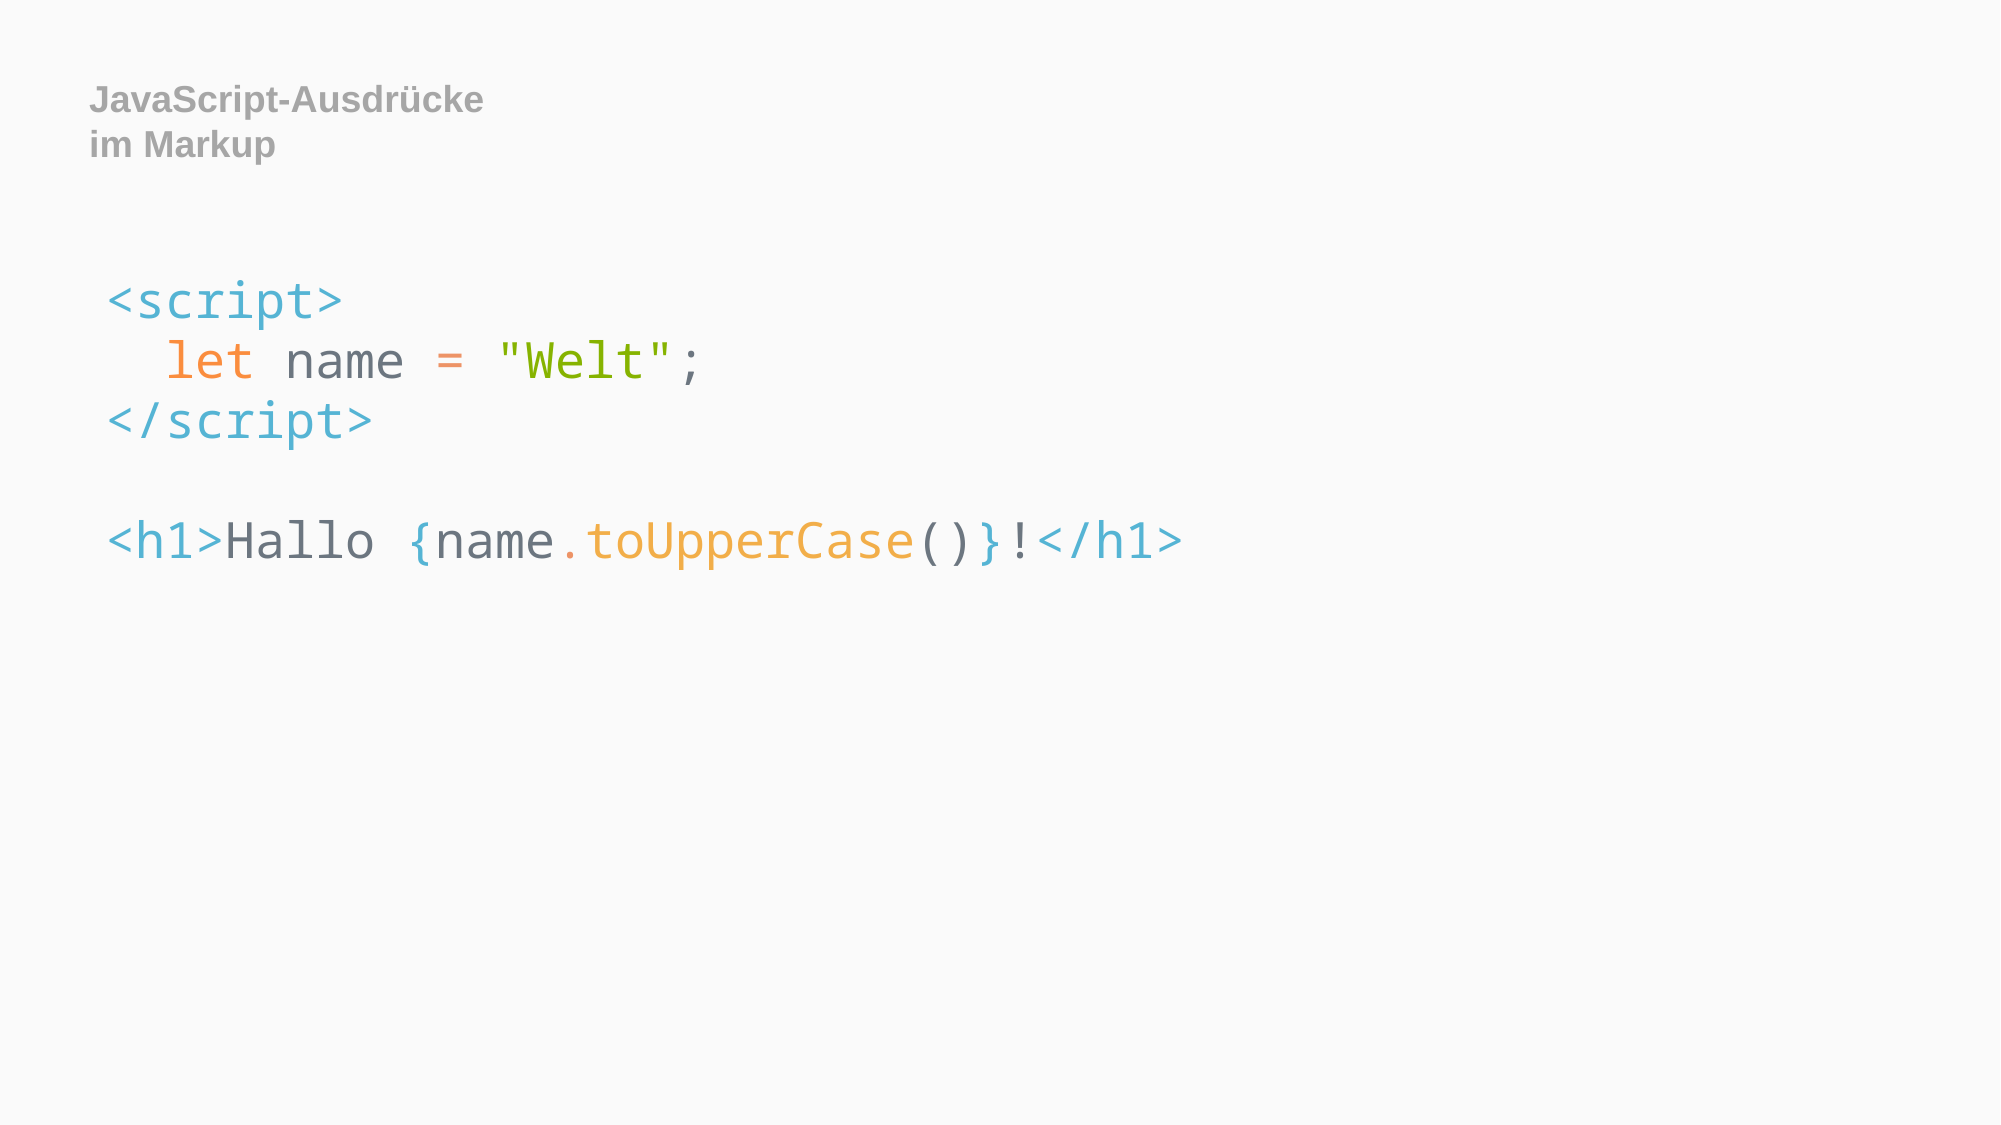

JavaScript-Ausdrücke
im Markup
<script>
  let name = "Welt";
</script>
<h1>Hallo {name.toUpperCase()}!</h1>